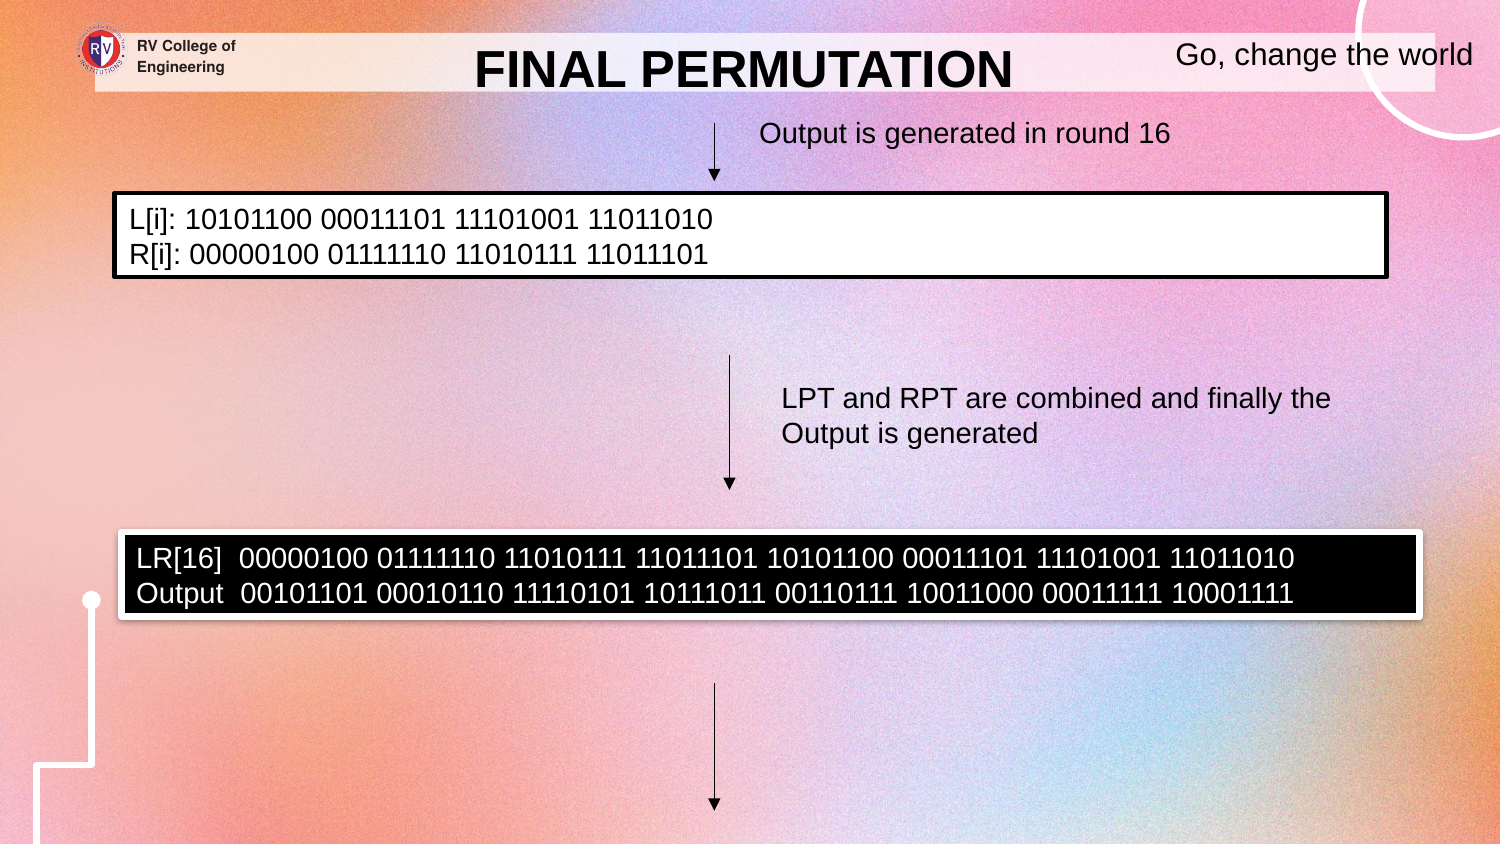

Go, change the world
# FINAL PERMUTATION

RV College of
Engineering

Output is generated in round 16
L[i]: 10101100 00011101 11101001 11011010
R[i]: 00000100 01111110 11010111 11011101
LPT and RPT are combined and finally the
Output is generated
LR[16]  00000100 01111110 11010111 11011101 10101100 00011101 11101001 11011010
Output  00101101 00010110 11110101 10111011 00110111 10011000 00011111 10001111